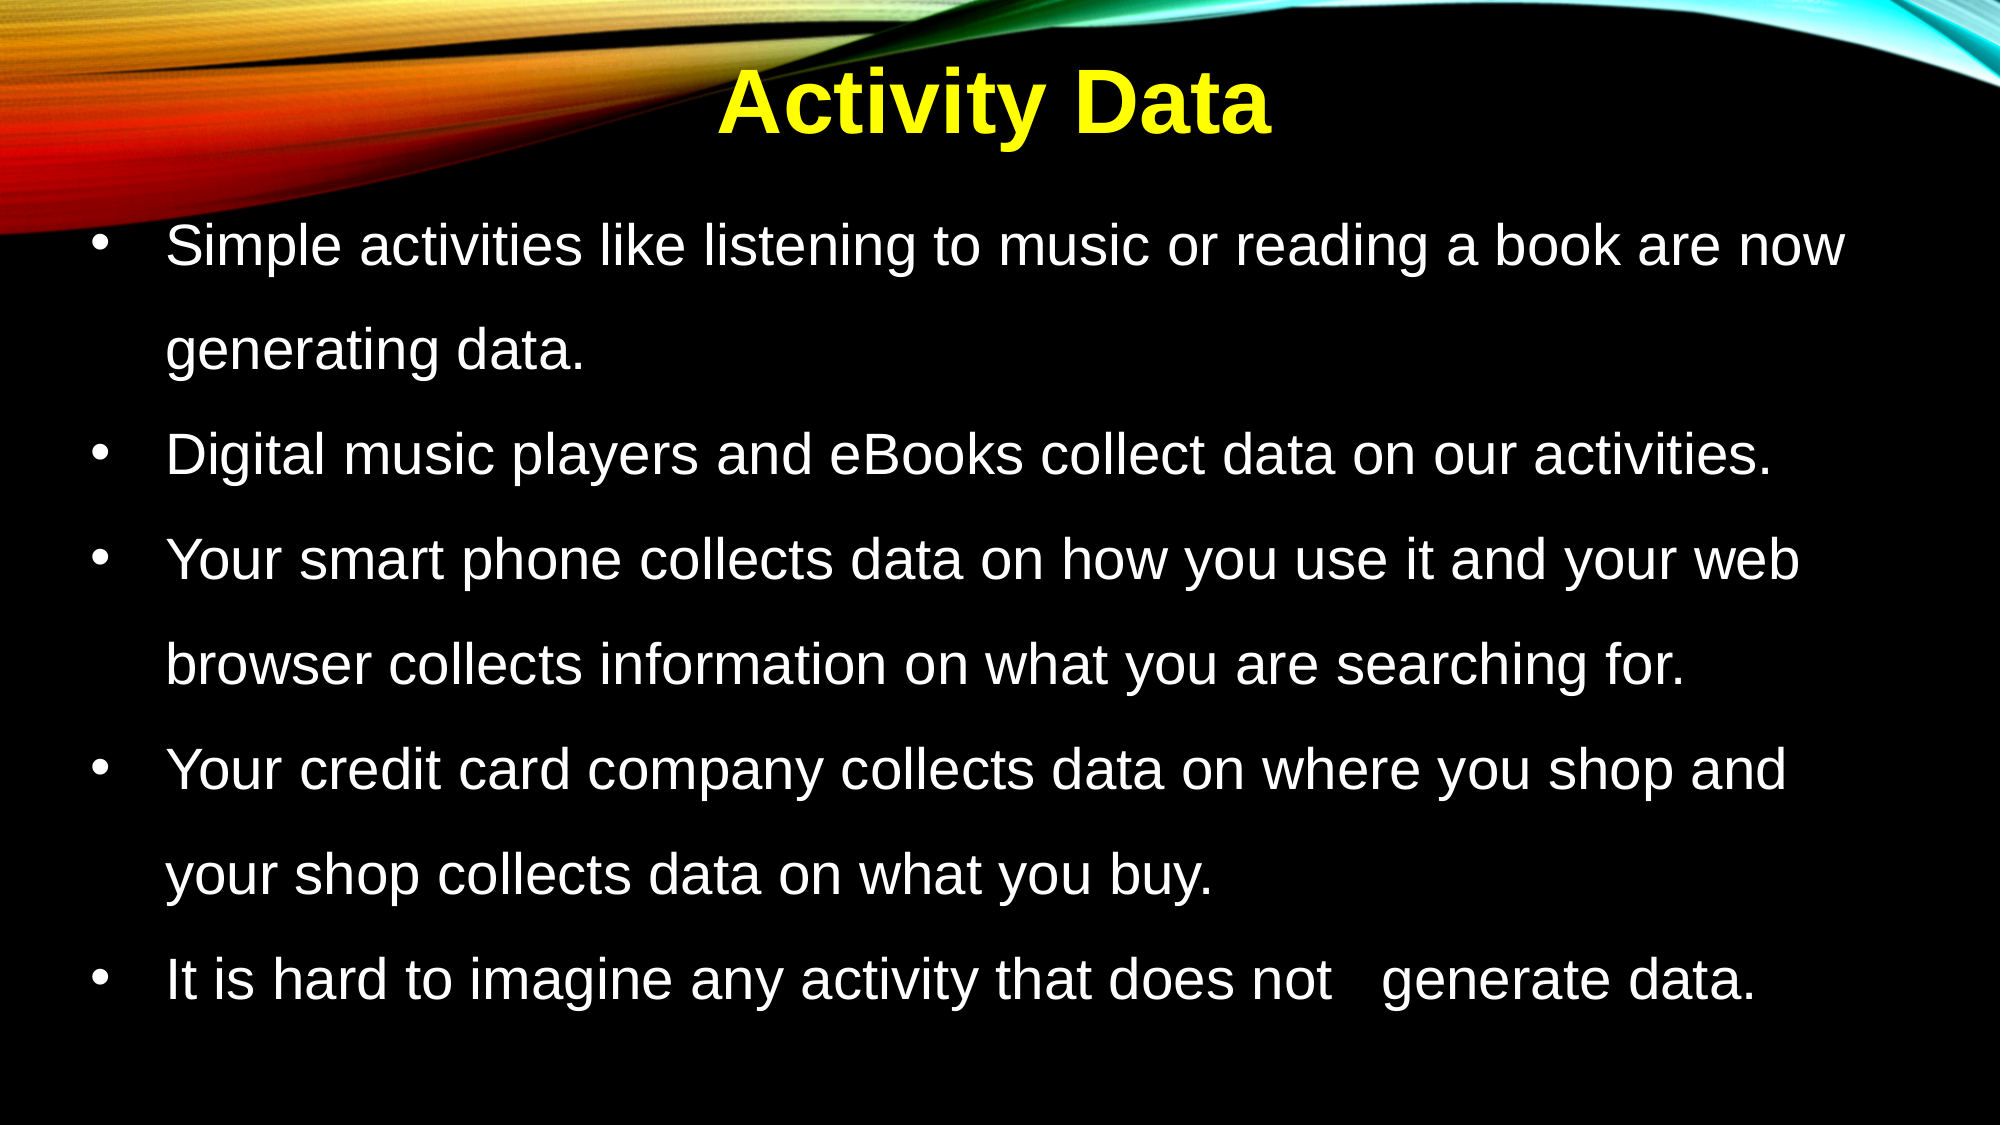

Activity Data

Simple activities like listening to music or reading a book are now generating data.
Digital music players and eBooks collect data on our activities.
Your smart phone collects data on how you use it and your web browser collects information on what you are searching for.
Your credit card company collects data on where you shop and your shop collects data on what you buy.
It is hard to imagine any activity that does not   generate data.